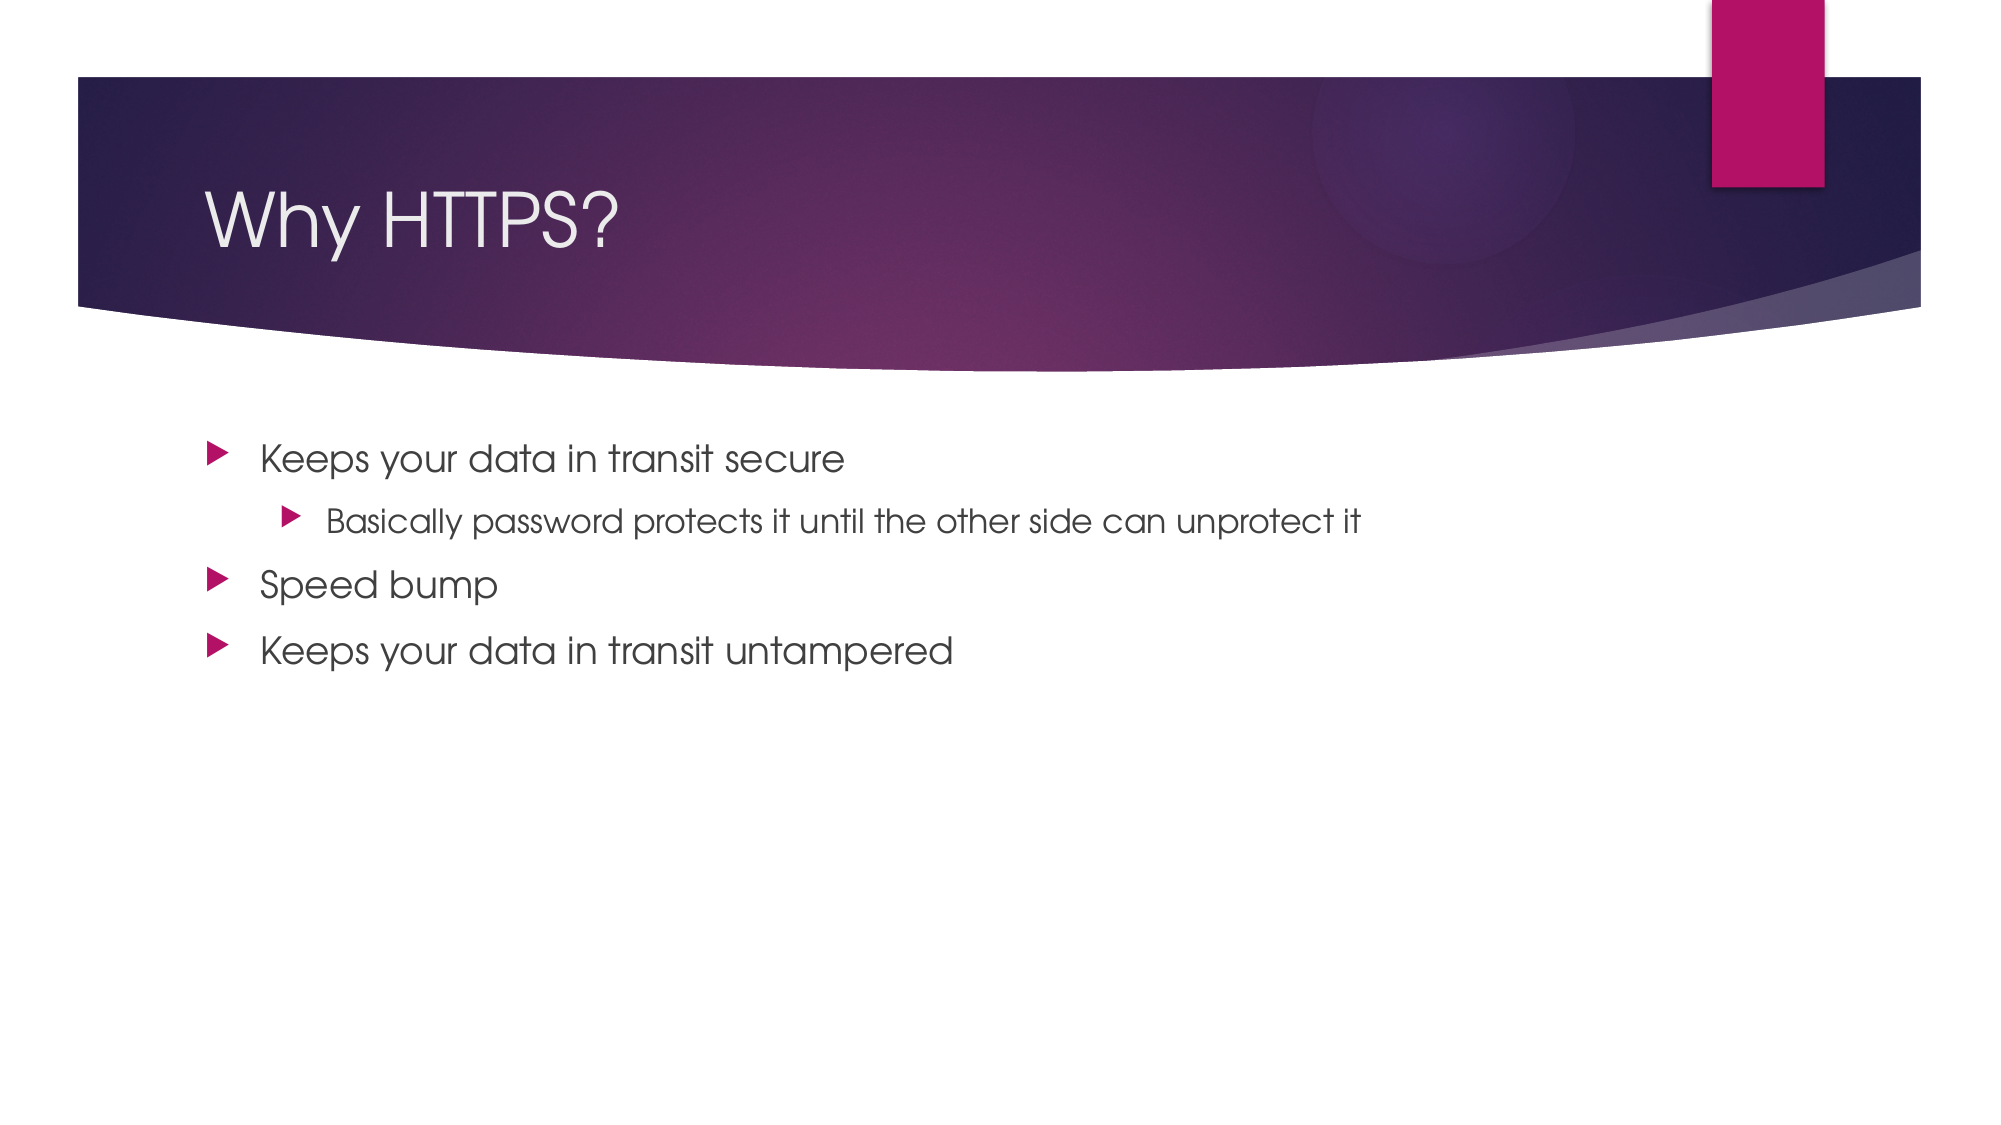

# Why HTTPS?
Keeps your data in transit secure
Basically password protects it until the other side can unprotect it
Speed bump
Keeps your data in transit untampered